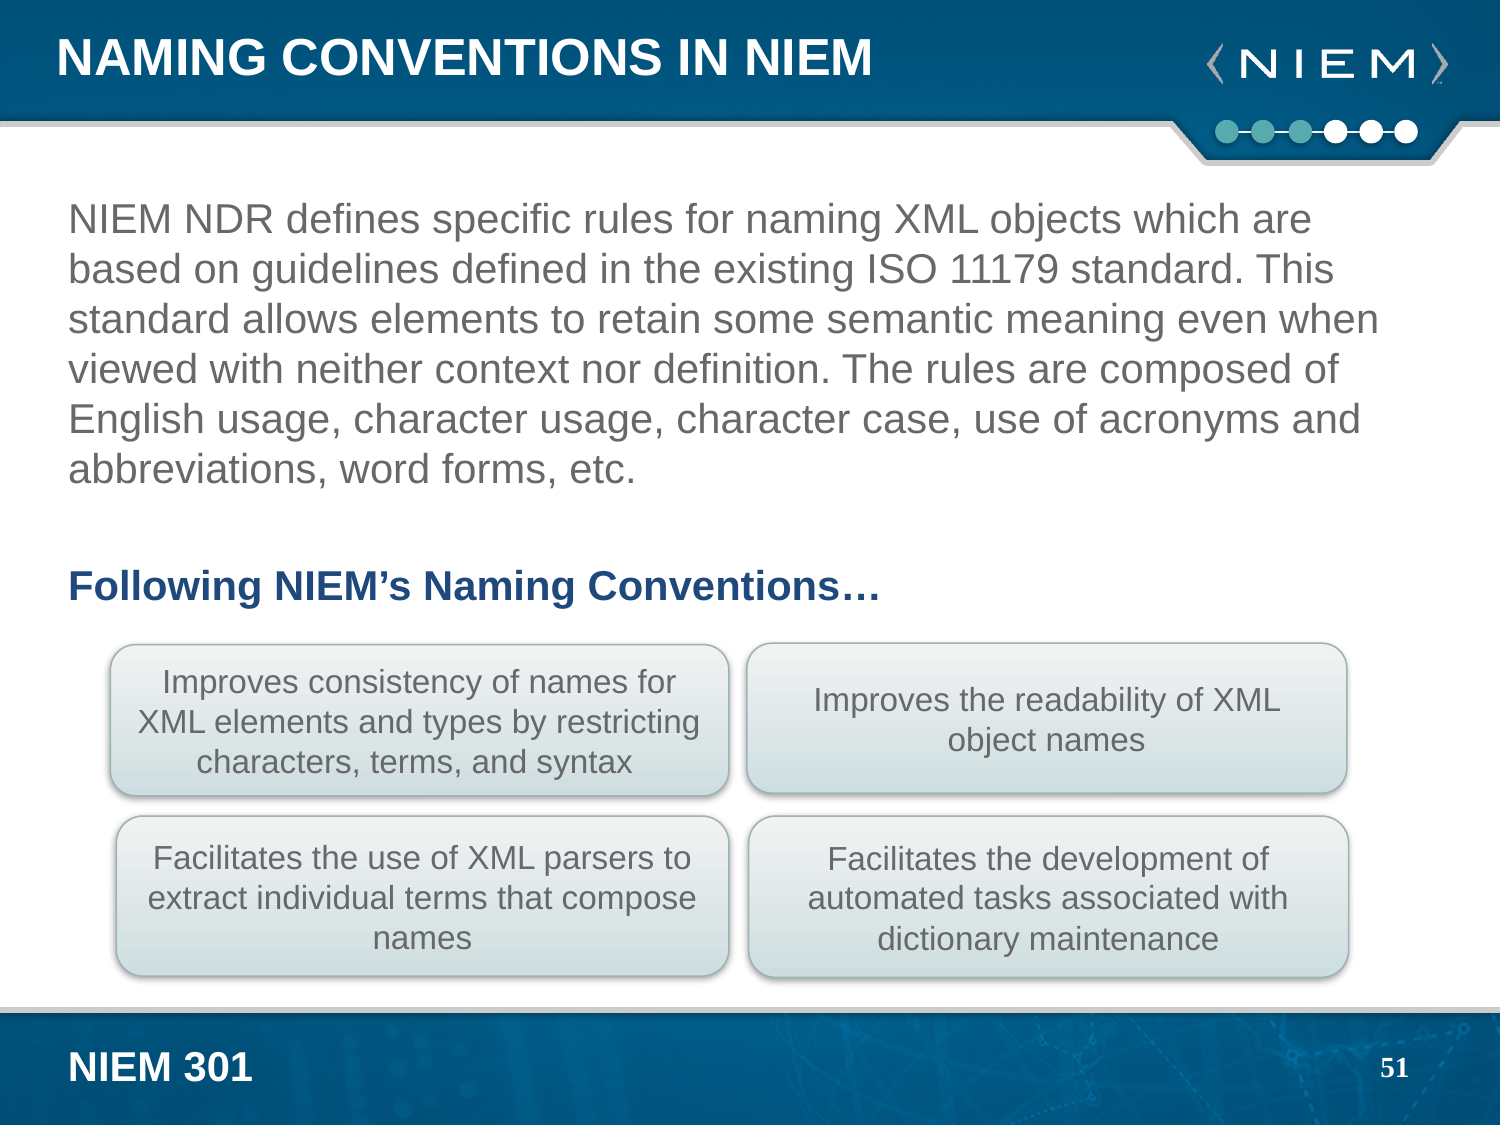

# Naming Conventions in NIEM

NIEM NDR defines specific rules for naming XML objects which are based on guidelines defined in the existing ISO 11179 standard. This standard allows elements to retain some semantic meaning even when viewed with neither context nor definition. The rules are composed of English usage, character usage, character case, use of acronyms and abbreviations, word forms, etc.

Following NIEM’s Naming Conventions…
Improves the readability of XML object names
Improves consistency of names for XML elements and types by restricting characters, terms, and syntax
Facilitates the development of automated tasks associated with dictionary maintenance
Facilitates the use of XML parsers to extract individual terms that compose names
51